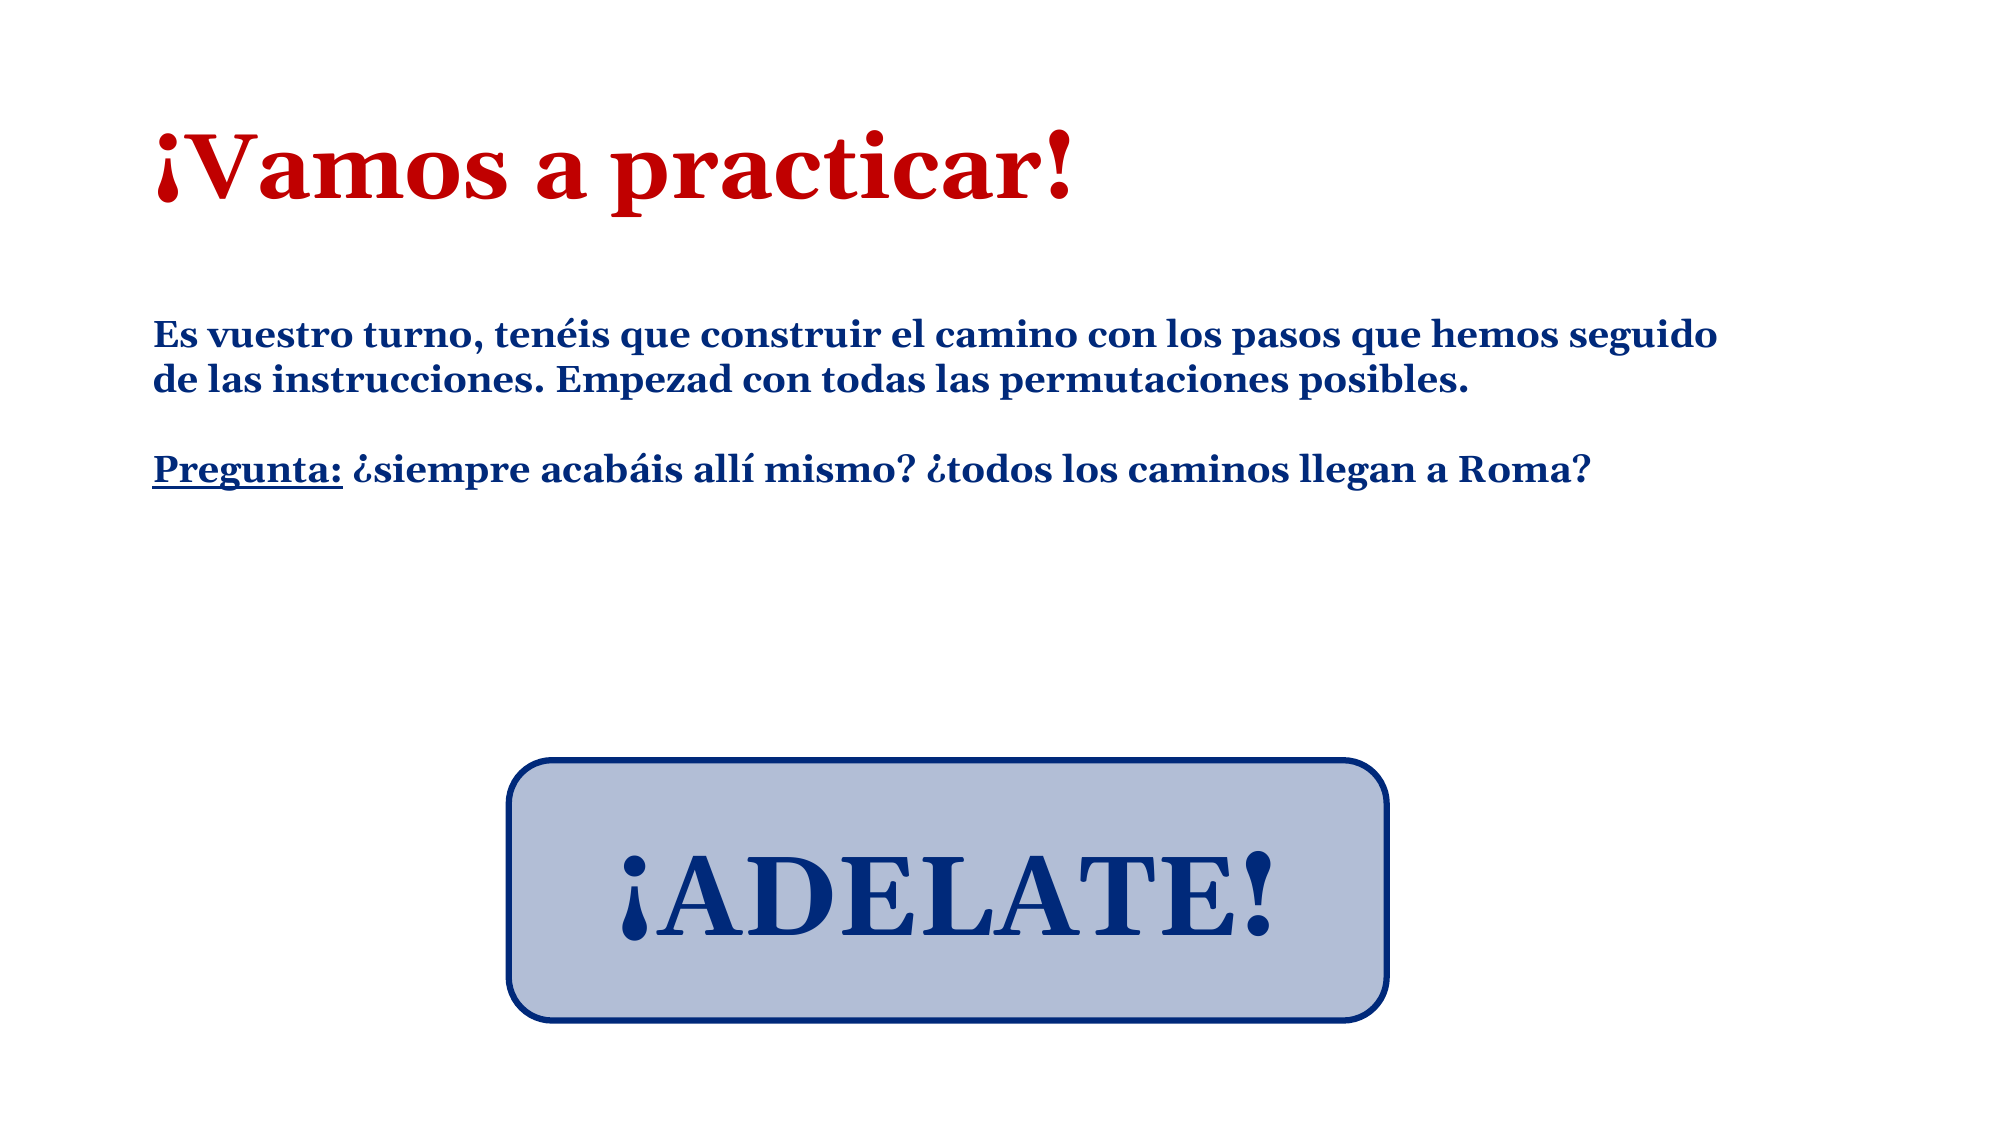

# ¡Vamos a practicar!
Es vuestro turno, tenéis que construir el camino con los pasos que hemos seguido de las instrucciones. Empezad con todas las permutaciones posibles.

Pregunta: ¿siempre acabáis allí mismo? ¿todos los caminos llegan a Roma?
¡ADELATE!